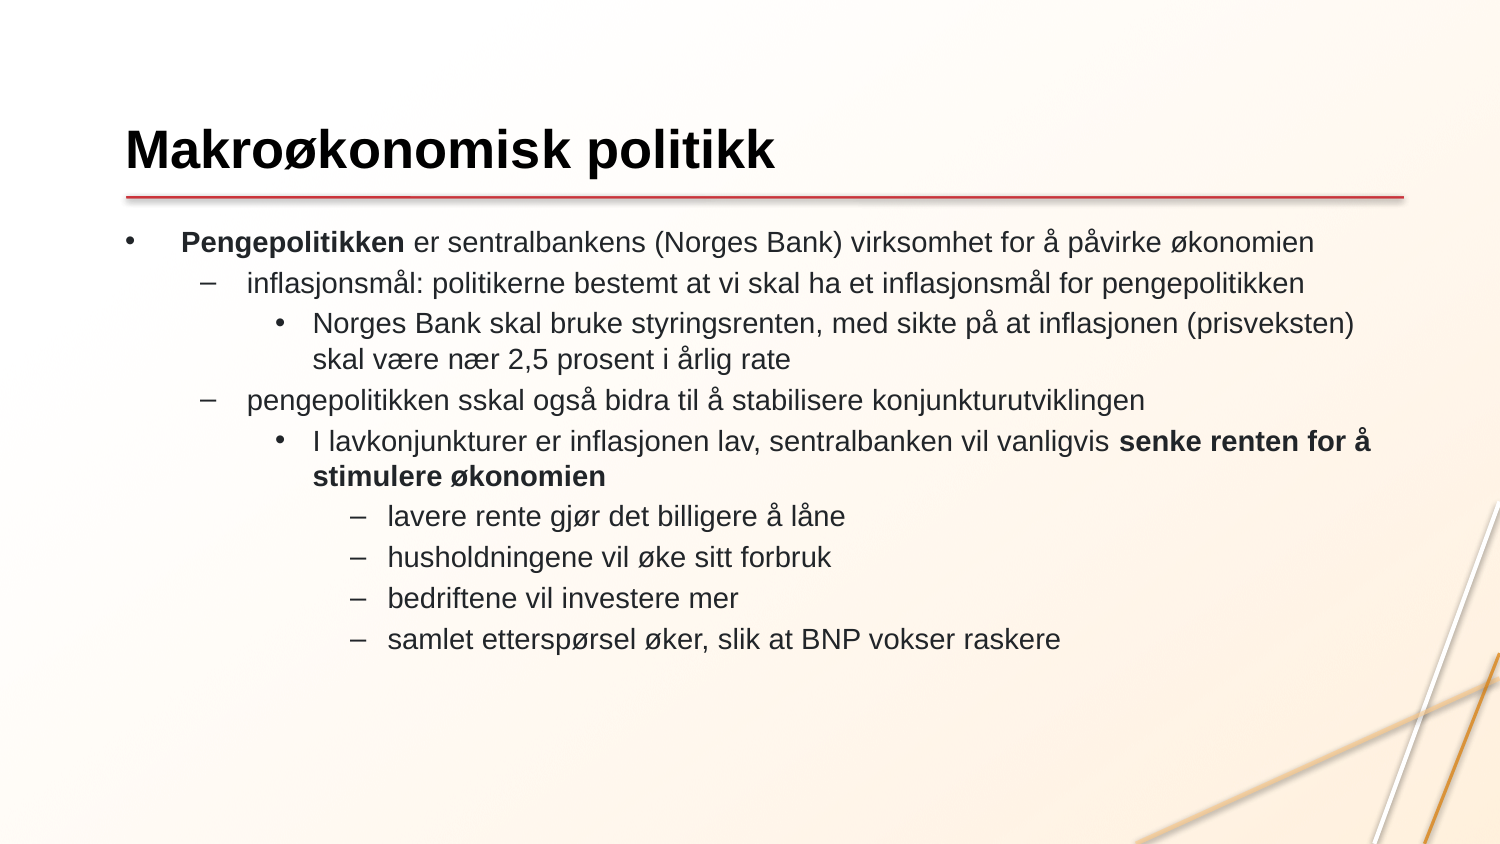

# Makroøkonomisk politikk
Pengepolitikken er sentralbankens (Norges Bank) virksomhet for å påvirke økonomien
inflasjonsmål: politikerne bestemt at vi skal ha et inflasjonsmål for pengepolitikken
Norges Bank skal bruke styringsrenten, med sikte på at inflasjonen (prisveksten) skal være nær 2,5 prosent i årlig rate
pengepolitikken sskal også bidra til å stabilisere konjunkturutviklingen
I lavkonjunkturer er inflasjonen lav, sentralbanken vil vanligvis senke renten for å stimulere økonomien
lavere rente gjør det billigere å låne
husholdningene vil øke sitt forbruk
bedriftene vil investere mer
samlet etterspørsel øker, slik at BNP vokser raskere